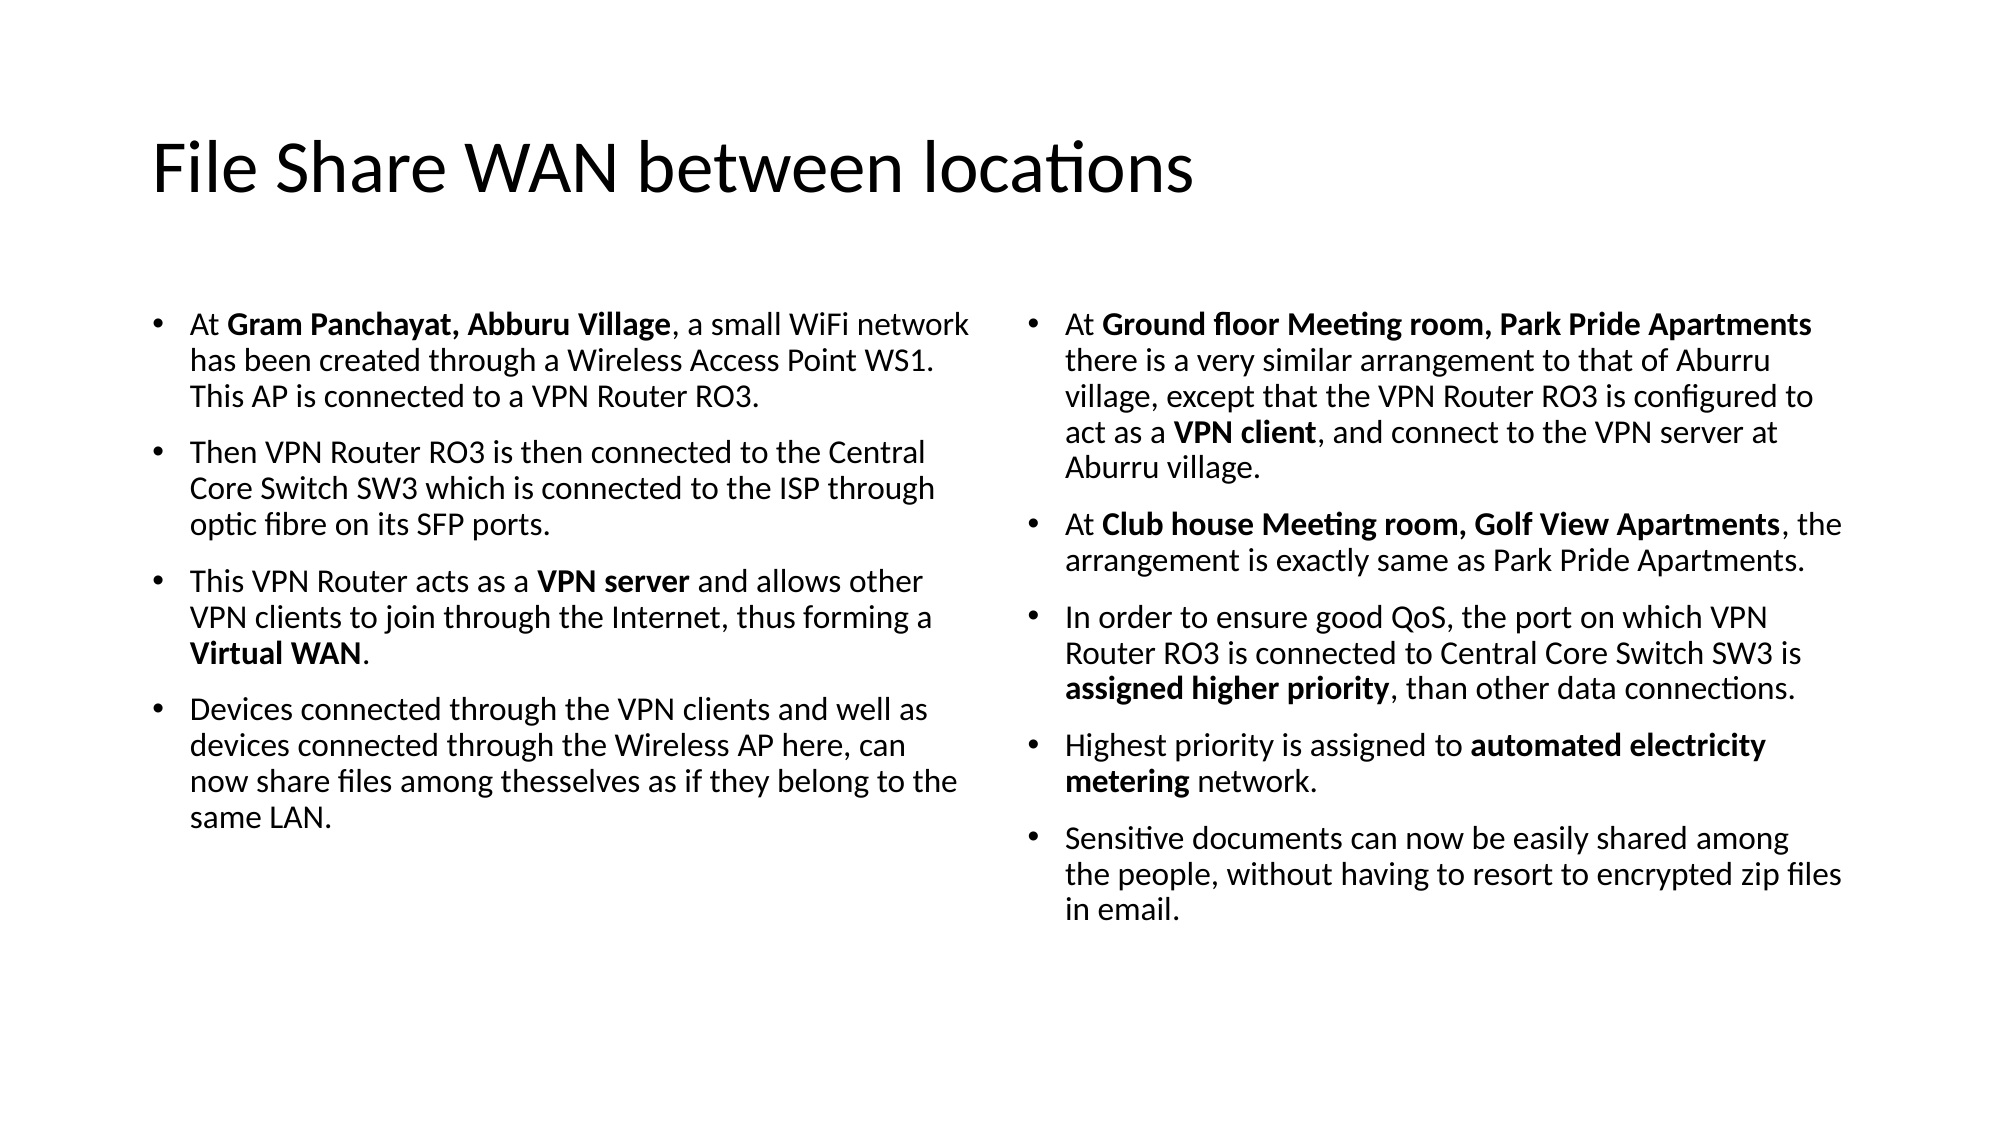

# File Share WAN between locations
At Gram Panchayat, Abburu Village, a small WiFi network has been created through a Wireless Access Point WS1. This AP is connected to a VPN Router RO3.
Then VPN Router RO3 is then connected to the Central Core Switch SW3 which is connected to the ISP through optic fibre on its SFP ports.
This VPN Router acts as a VPN server and allows other VPN clients to join through the Internet, thus forming a Virtual WAN.
Devices connected through the VPN clients and well as devices connected through the Wireless AP here, can now share files among thesselves as if they belong to the same LAN.
At Ground floor Meeting room, Park Pride Apartments there is a very similar arrangement to that of Aburru village, except that the VPN Router RO3 is configured to act as a VPN client, and connect to the VPN server at Aburru village.
At Club house Meeting room, Golf View Apartments, the arrangement is exactly same as Park Pride Apartments.
In order to ensure good QoS, the port on which VPN Router RO3 is connected to Central Core Switch SW3 is assigned higher priority, than other data connections.
Highest priority is assigned to automated electricity metering network.
Sensitive documents can now be easily shared among the people, without having to resort to encrypted zip files in email.